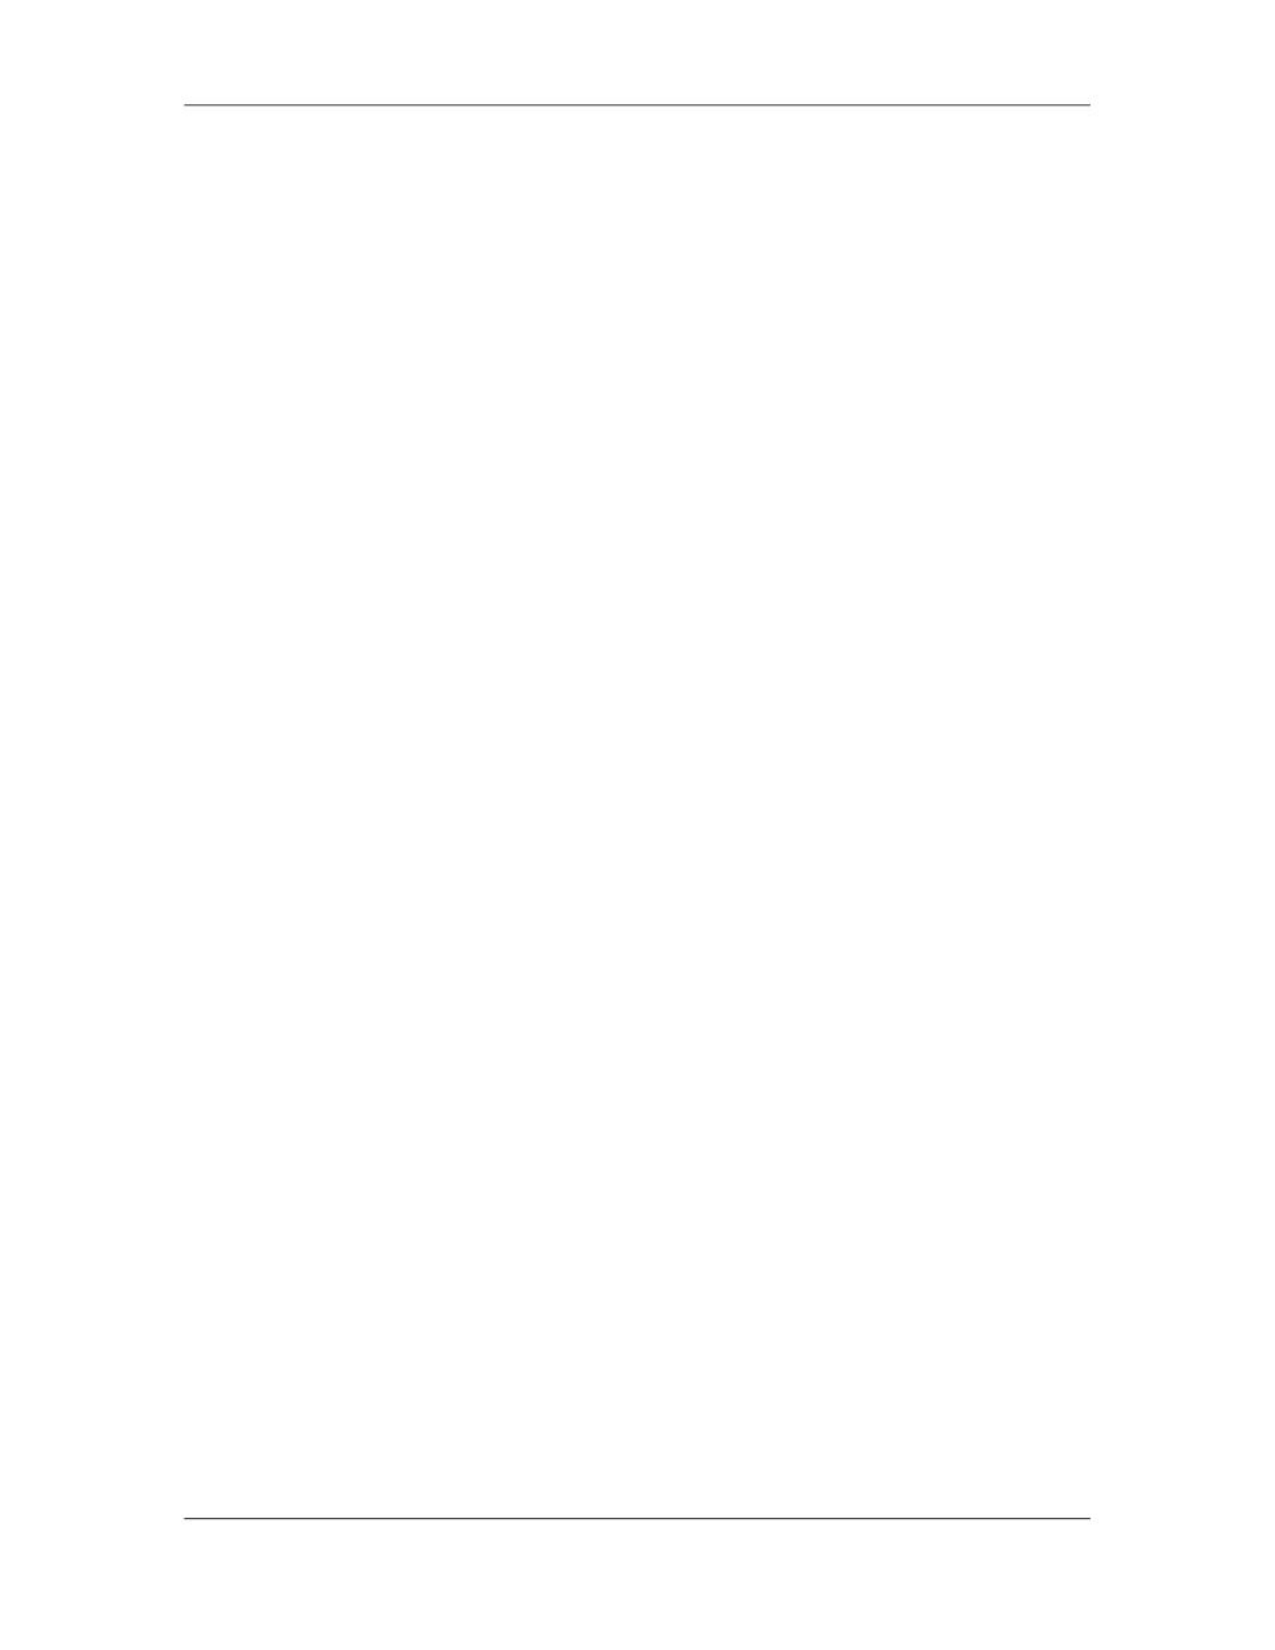

Software Project Management (CS615)

																																																																																																																								The software organization is constrained to distribute effort within the
																																																																																																																								prescribed time frame. The second view of software scheduling assumes that

																																																																																																																								rough chronological bounds have been discussed but the end-date is set by the
																																																																																																																								software engineering organization. Effort is distributed to make best use of

																																																																																																																								resources and an end-date is defined after careful analysis of the ware.
																																																																																																																								Unfortunately, the first situation is encountered far more frequently than the

																																																																																																																								second.

																																																																																																																								As a project manager, you need to assign durations to all activities and
																																																																																																																								monitor their progress.

																																																																																																																								You also need to plan the order in which the activities will be performed as

																																																																																																																								well as the start and end dates for each activity. In short, you need to create a
																																																																																																																								project schedule.

																																																																																																																								The plan includes not only the scheduling of development activities, but also

																																																																																																																								the scheduling of project resources, particularly people. To accomplish this,
																																																																																																																								the manager must have a schedule that has been defined at a degree of

																																																																																																																								resolution that enables the manager to monitor Progress and control the
																																																																																																																								project. The project schedule is one of the most important parts of the project

																																																																																																																								development plan.

																																																																																																																								The project schedule reflects the start dates and end dates for each activity in
																																																																																																																								the project. It also reflects the resources required to complete the activities. To

																																																																																																																								create a schedule, you can use project management tools.

																																																																																																																								To create a schedule, you can use project management tools, e.g.:

																																																																																																																								•											Gantt charts
																																																																																																																								•											Network-scheduling techniques

																																																																																																																								No matter how well the project schedule is prepared, that schedule is useless

																																																																																																																								unless it is adhered to. It is the project manager's responsibility to withstand
																																																																																																																								pressure and to assure that the project is developed in an orderly fashion,

																																																																																																																								according to the schedule. Whenever circumstances change, the project
																																																																																																																								schedule should then be updated to reflect the new situation.

																																																																																																	ii.															Need for Project Scheduling

																																																																																																																								Software project have a tendency to get out of control because of the multiple

																																																																																																																								activities that need to be monitored, tracked, and controlled. When a project
																																																																																																																								goes out of control, the original deadlines, the budget, and the effort required

																																																																																																																								overshoot the initial estimates. This not only impacts the product, but also the
																																																																																																																								credibility of the development team.

																																																																																						                                                                                                                                 285

																																																																																																																																																																																						© Copyright Virtual University of Pakistan